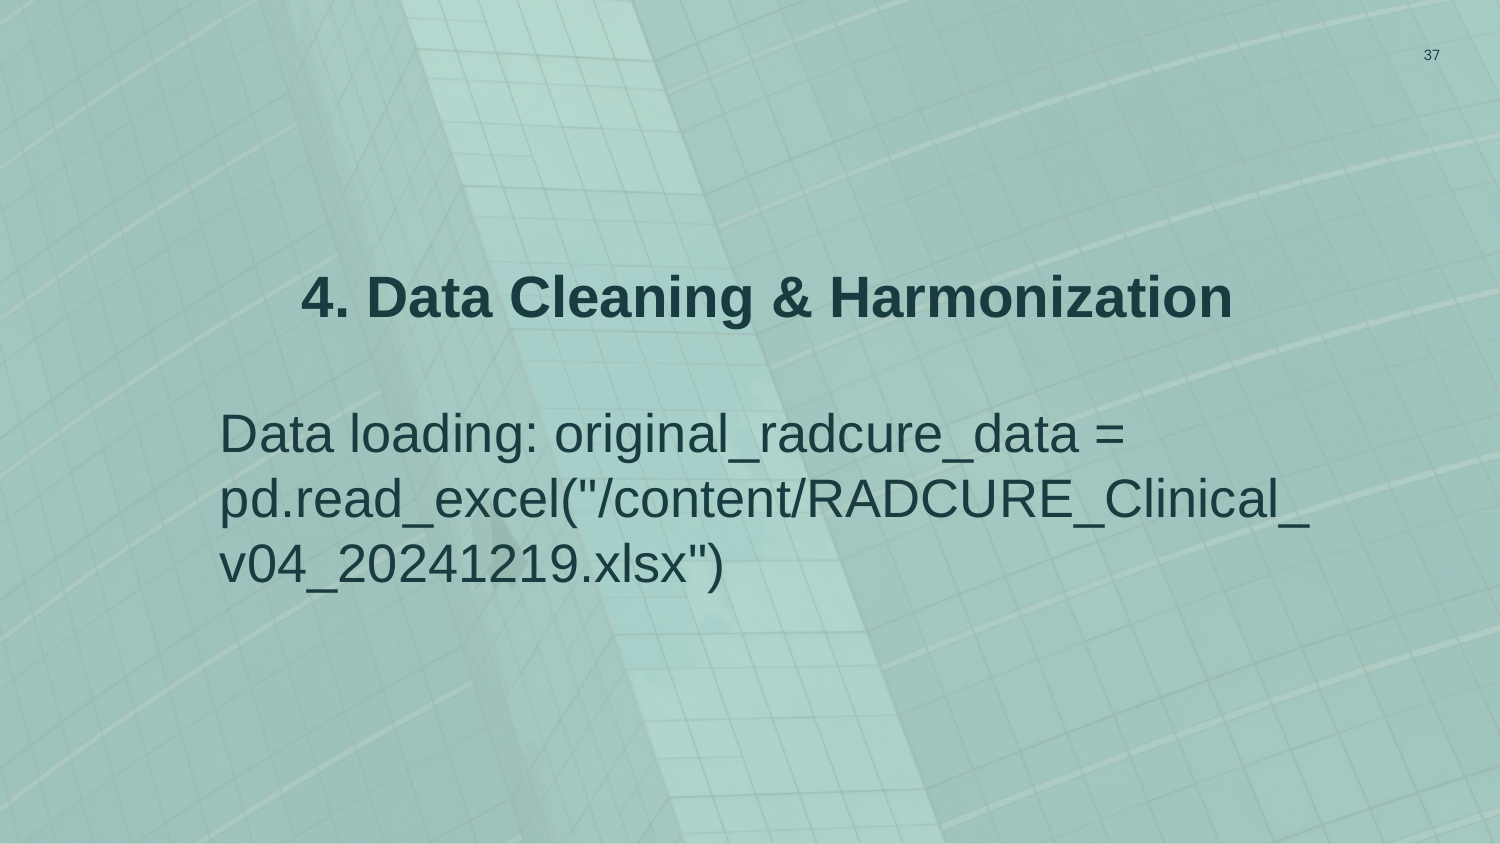

37
# 4. Data Cleaning & Harmonization

Data loading: original_radcure_data = pd.read_excel("/content/RADCURE_Clinical_v04_20241219.xlsx")